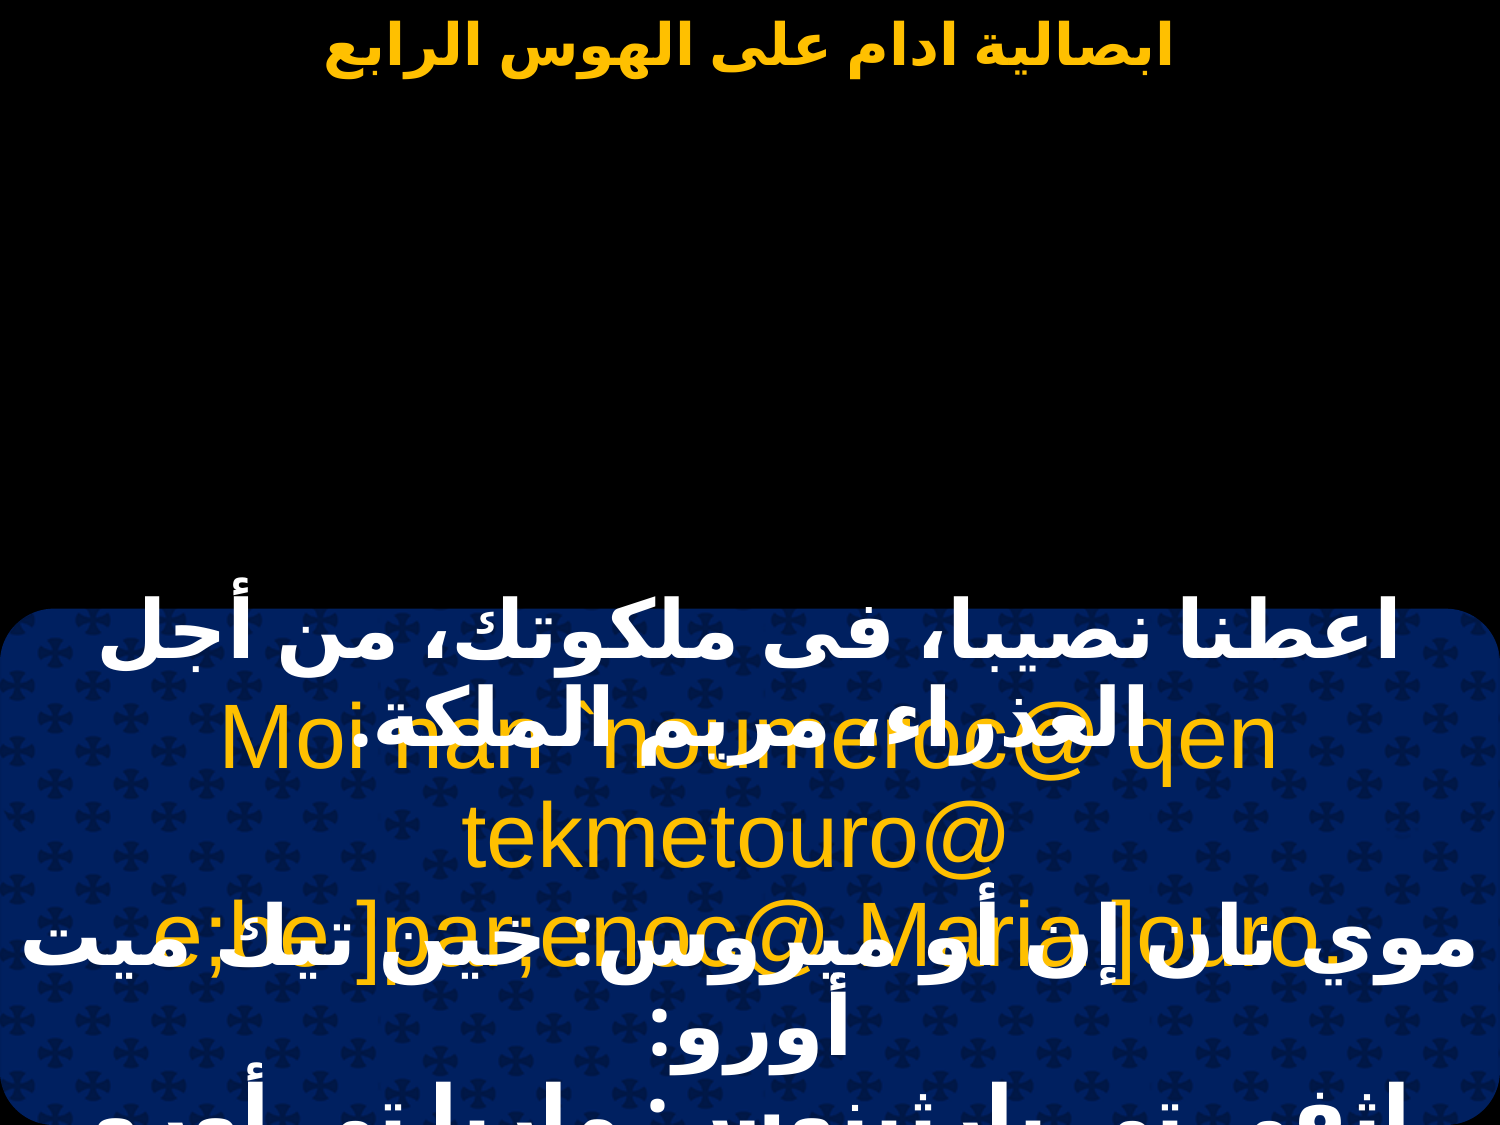

#
اعطنا نصيبا، فى ملكوتك، من أجل العذراء، مريم الملكة.
Moi nan `noumeroc@ qen tekmetouro@
e;be ]par;enoc@ Maria ]ouro.
موي نان إن أو ميروس: خين تيك ميت أورو:
 إثفي تي بارثينوس: ماريا تي أورو.